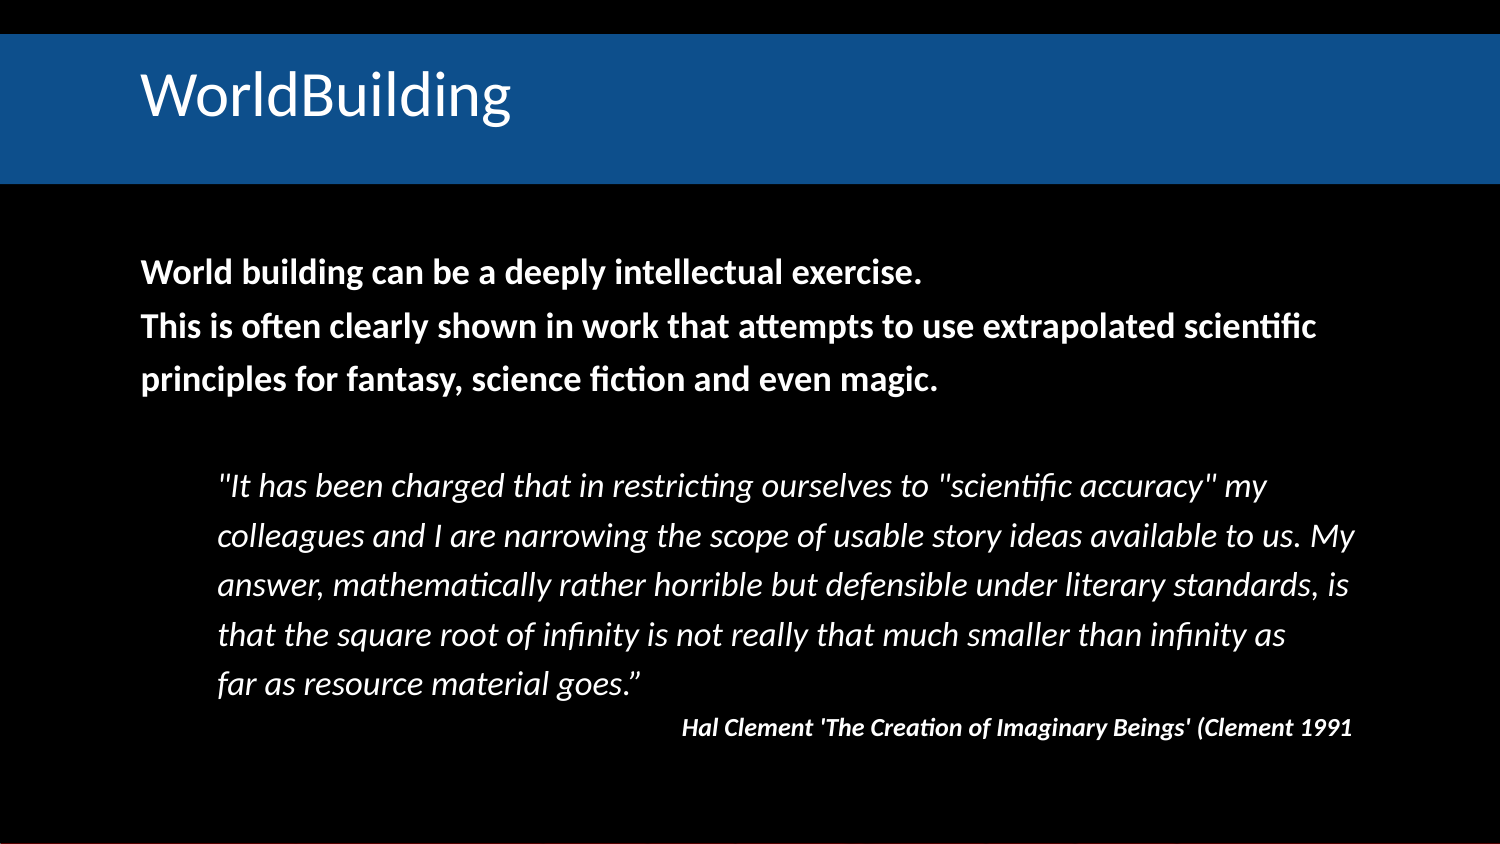

# WorldBuilding
World building can be a deeply intellectual exercise.
This is often clearly shown in work that attempts to use extrapolated scientific principles for fantasy, science fiction and even magic.

"It has been charged that in restricting ourselves to "scientific accuracy" my colleagues and I are narrowing the scope of usable story ideas available to us. My answer, mathematically rather horrible but defensible under literary standards, is that the square root of infinity is not really that much smaller than infinity as far as resource material goes.”
Hal Clement 'The Creation of Imaginary Beings' (Clement 1991